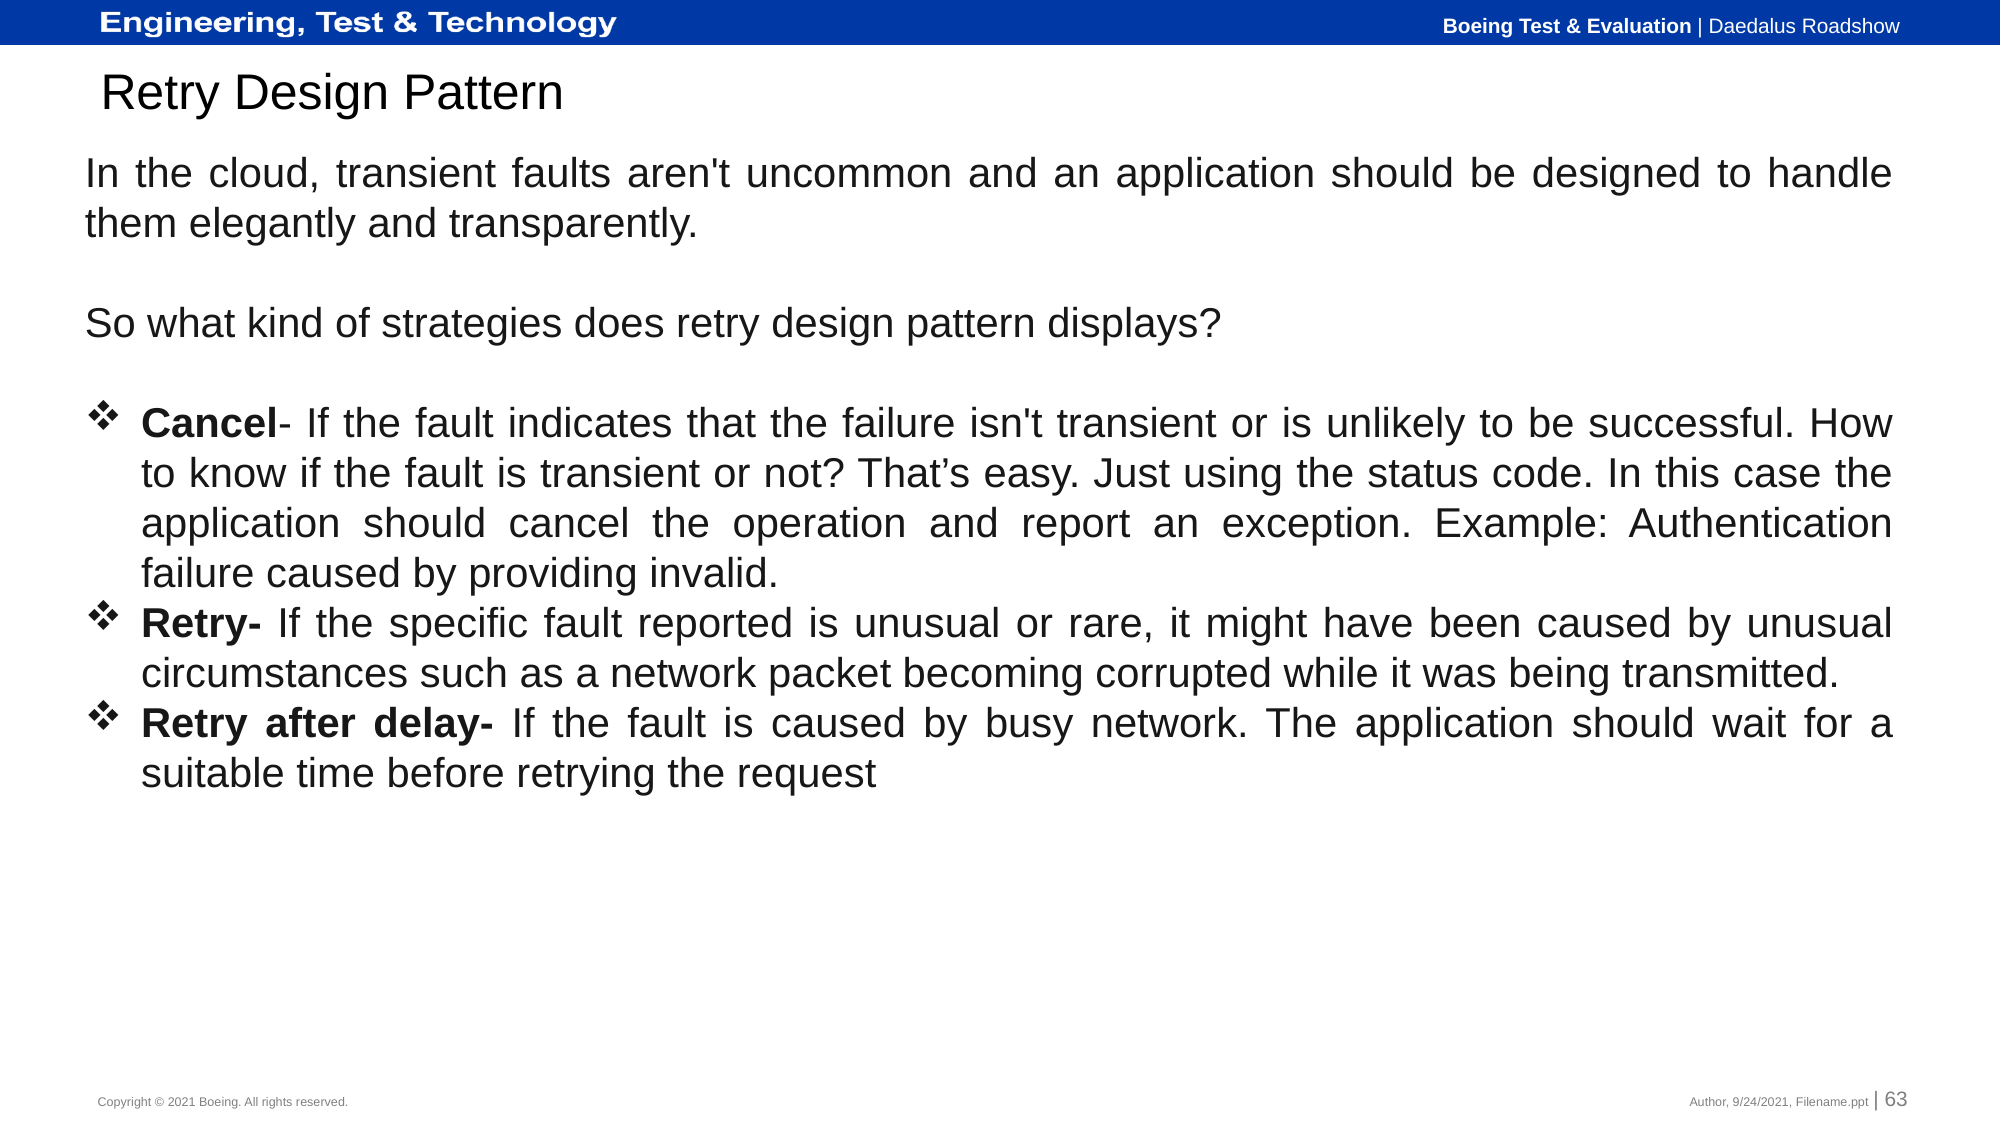

# Retry Design Pattern
In the cloud, transient faults aren't uncommon and an application should be designed to handle them elegantly and transparently.

So what kind of strategies does retry design pattern displays?

Cancel- If the fault indicates that the failure isn't transient or is unlikely to be successful. How to know if the fault is transient or not? That’s easy. Just using the status code. In this case the application should cancel the operation and report an exception. Example: Authentication failure caused by providing invalid.
Retry- If the specific fault reported is unusual or rare, it might have been caused by unusual circumstances such as a network packet becoming corrupted while it was being transmitted.
Retry after delay- If the fault is caused by busy network. The application should wait for a suitable time before retrying the request
Author, 9/24/2021, Filename.ppt | 63